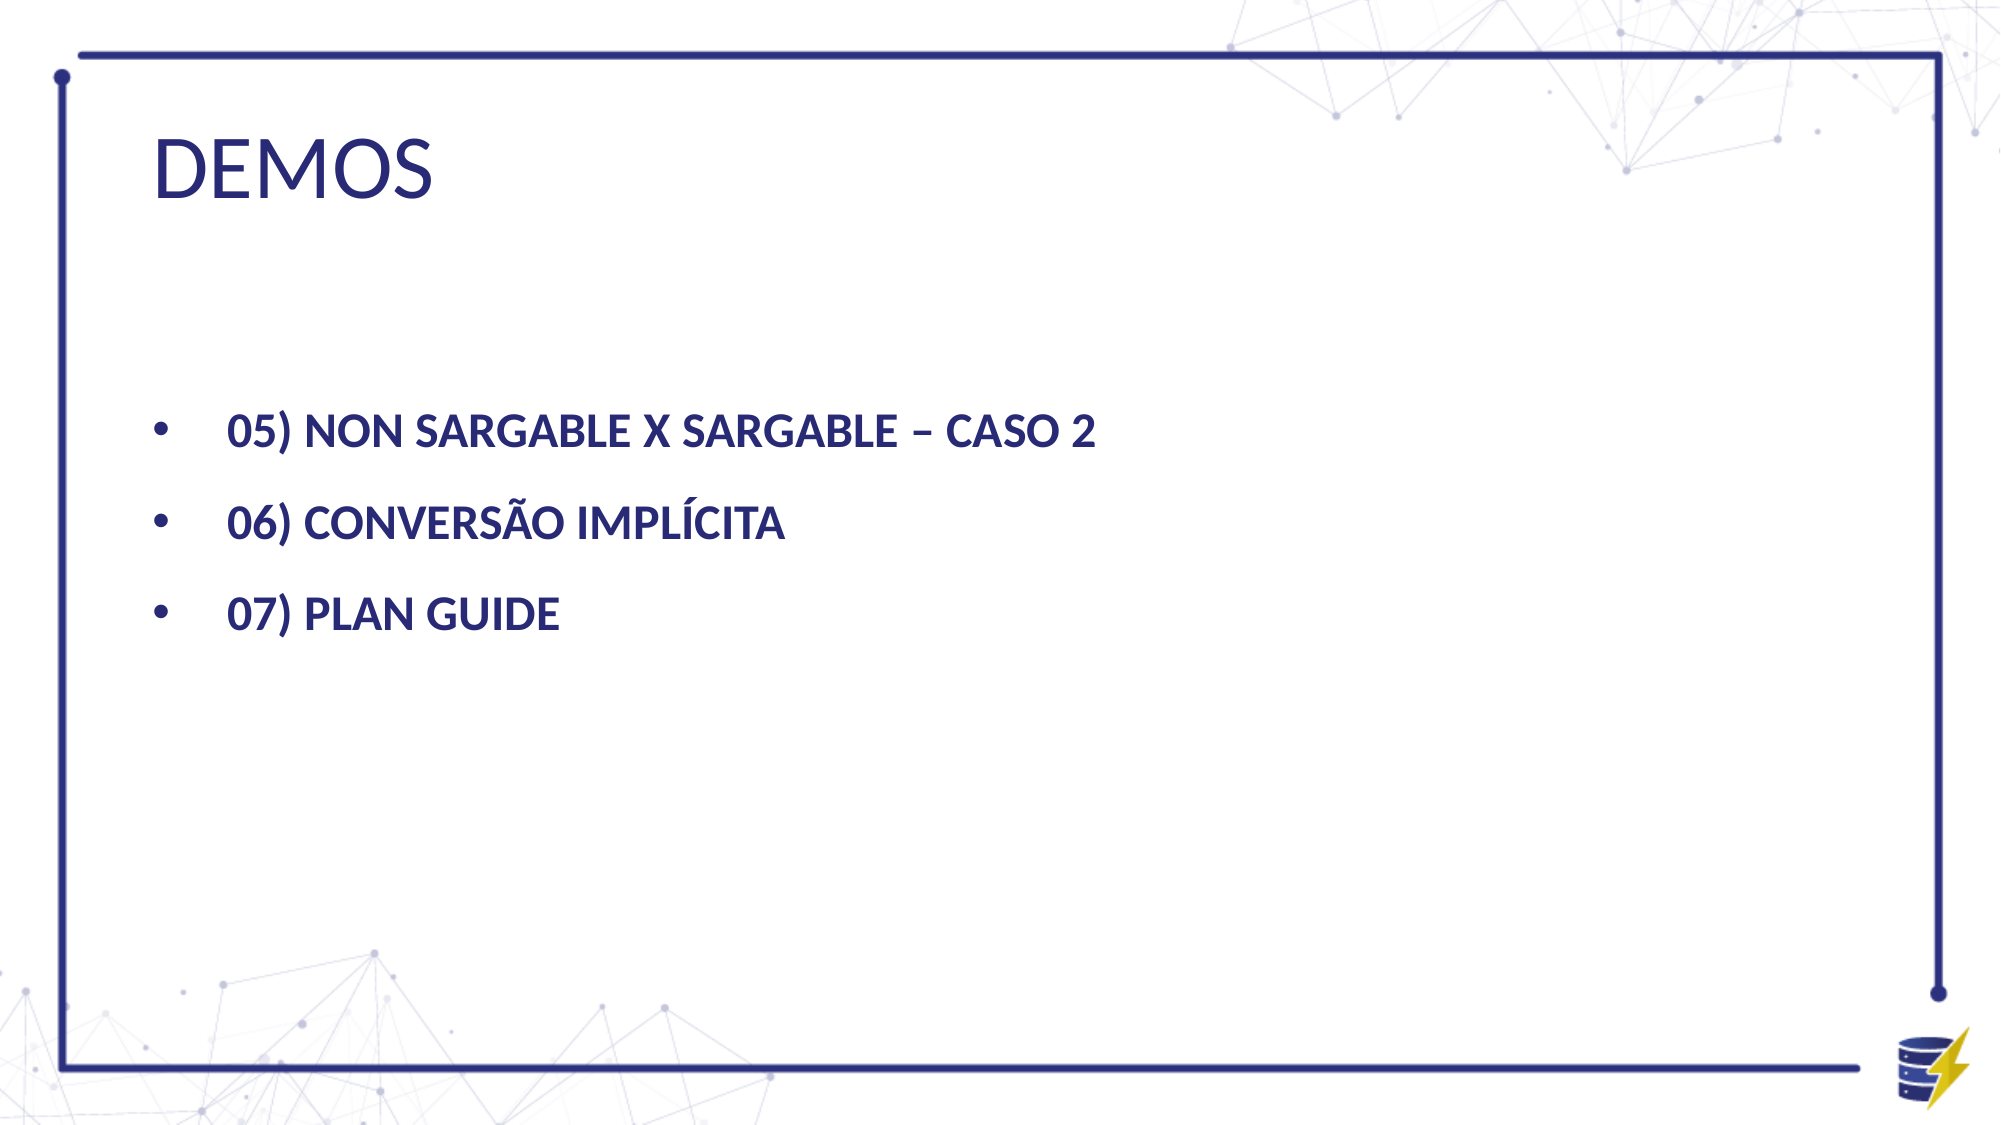

# DEMOS

05) NON SARGABLE X SARGABLE – CASO 2
06) CONVERSÃO IMPLÍCITA
07) PLAN GUIDE